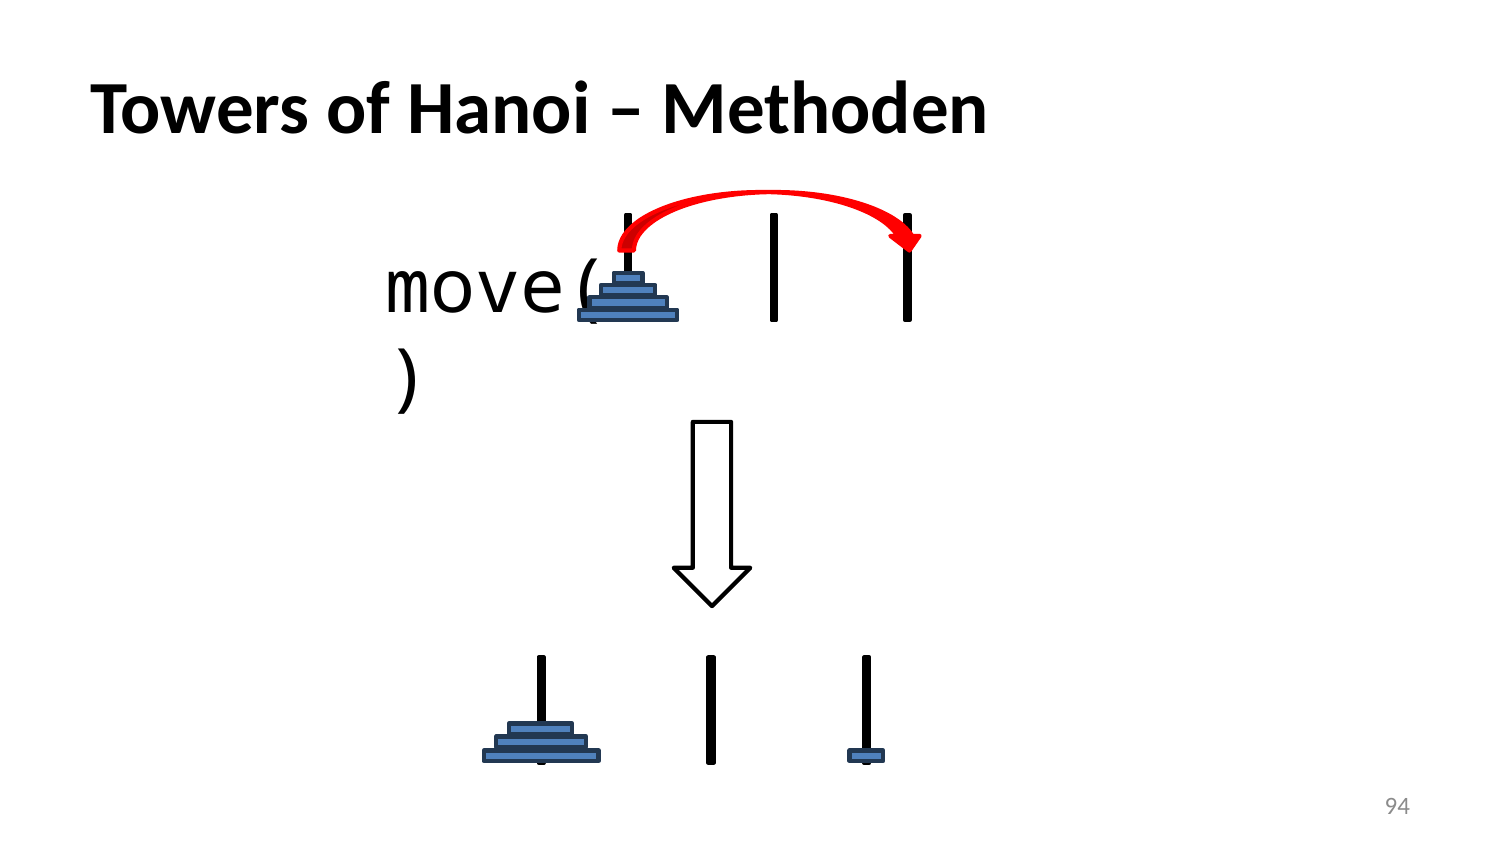

# Towers of Hanoi – Methoden

move(          )

94